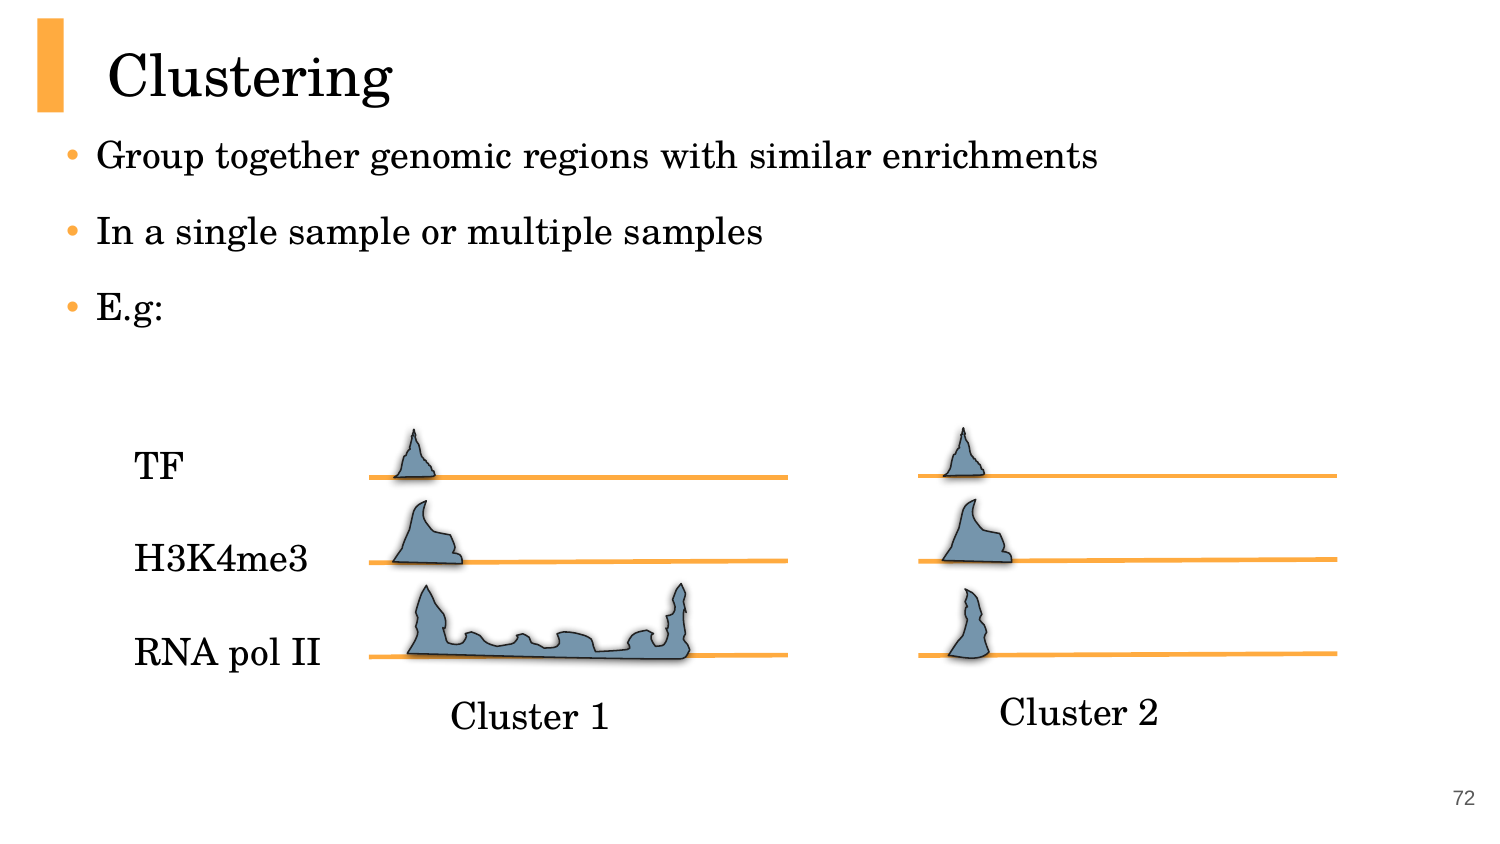

# Clustering
Group together genomic regions with similar enrichments
In a single sample or multiple samples
E.g:

TF

H3K4me3

RNA pol II
Cluster 2
Cluster 1
72